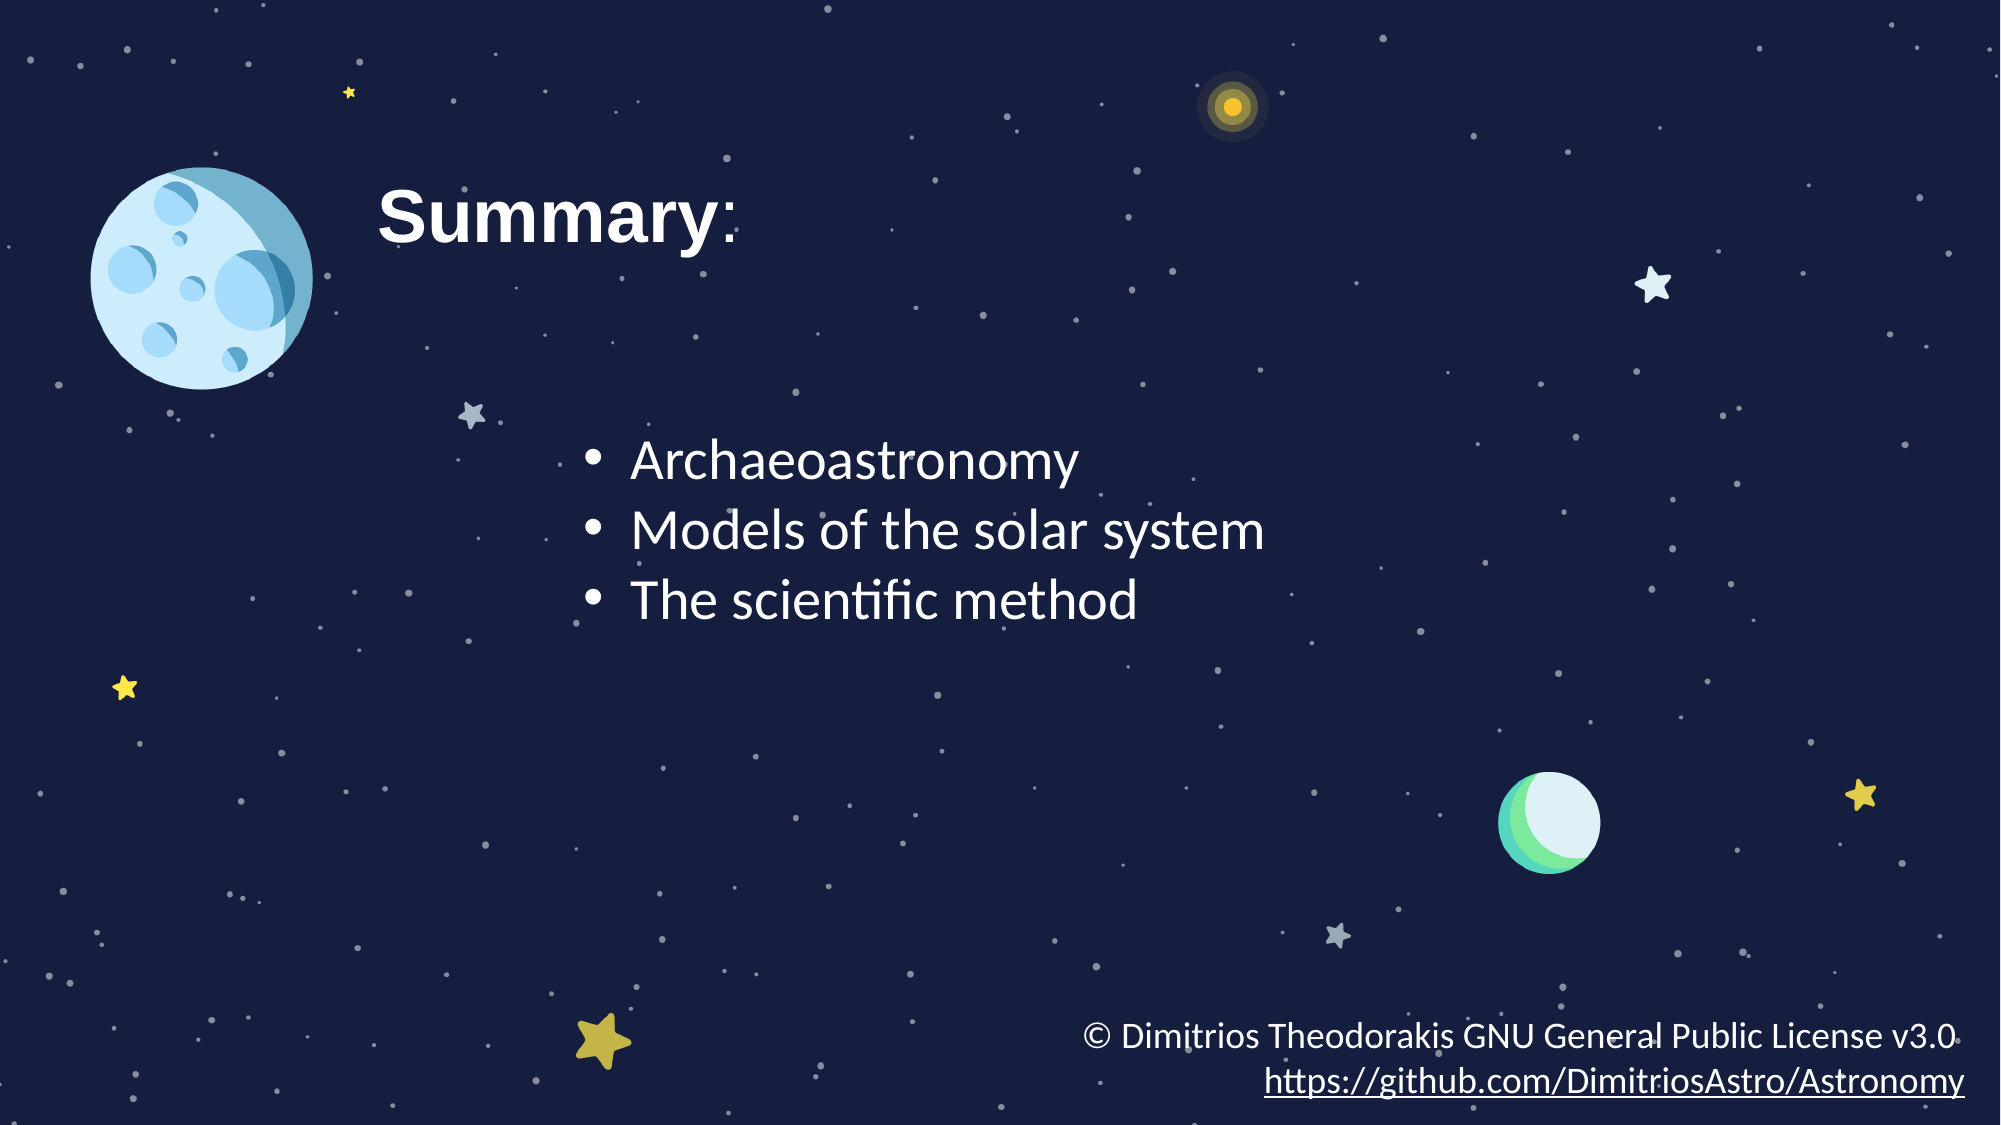

Archaeoastronomy
Models of the solar system
The scientific method